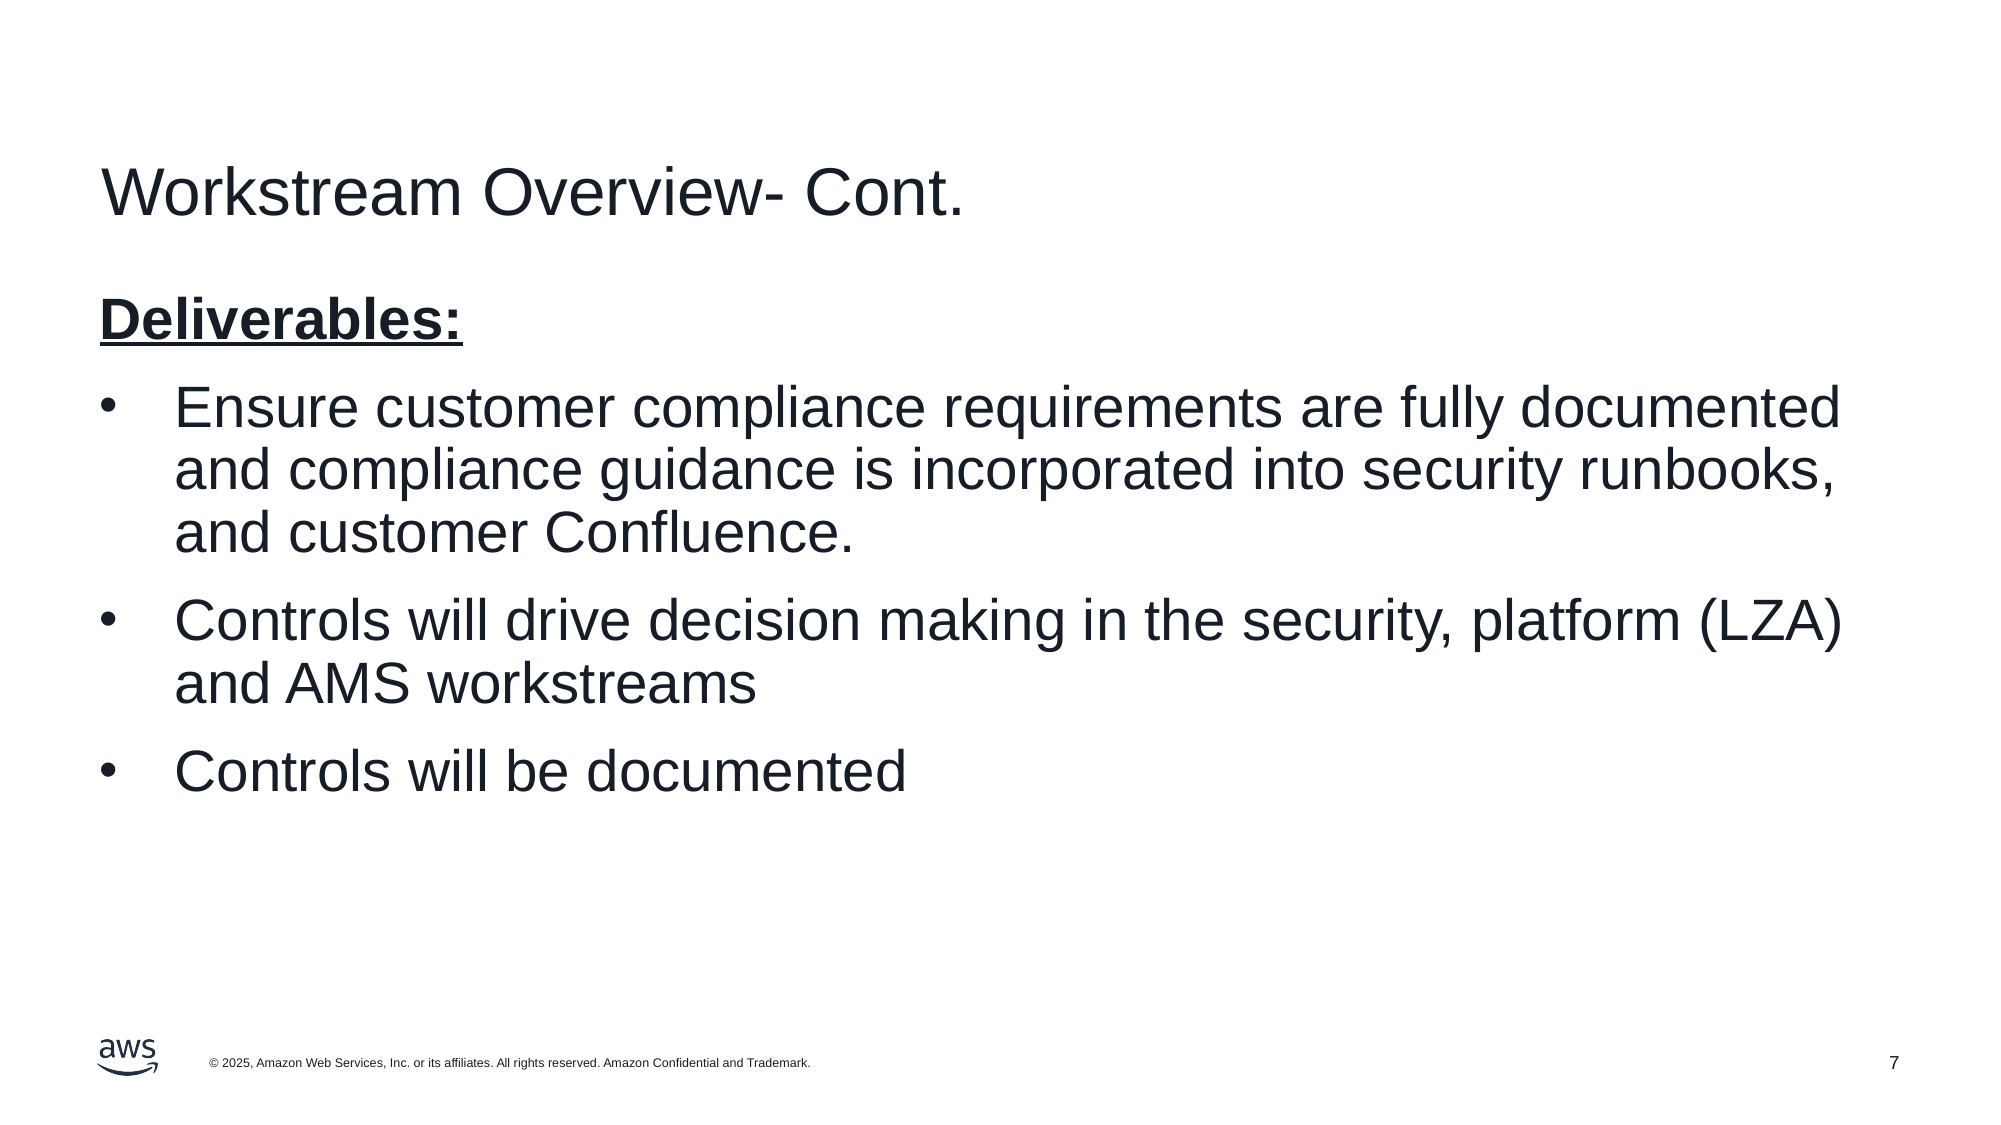

# Workstream Overview- Cont.
Deliverables:
Ensure customer compliance requirements are fully documented and compliance guidance is incorporated into security runbooks, and customer Confluence.
Controls will drive decision making in the security, platform (LZA) and AMS workstreams
Controls will be documented

7